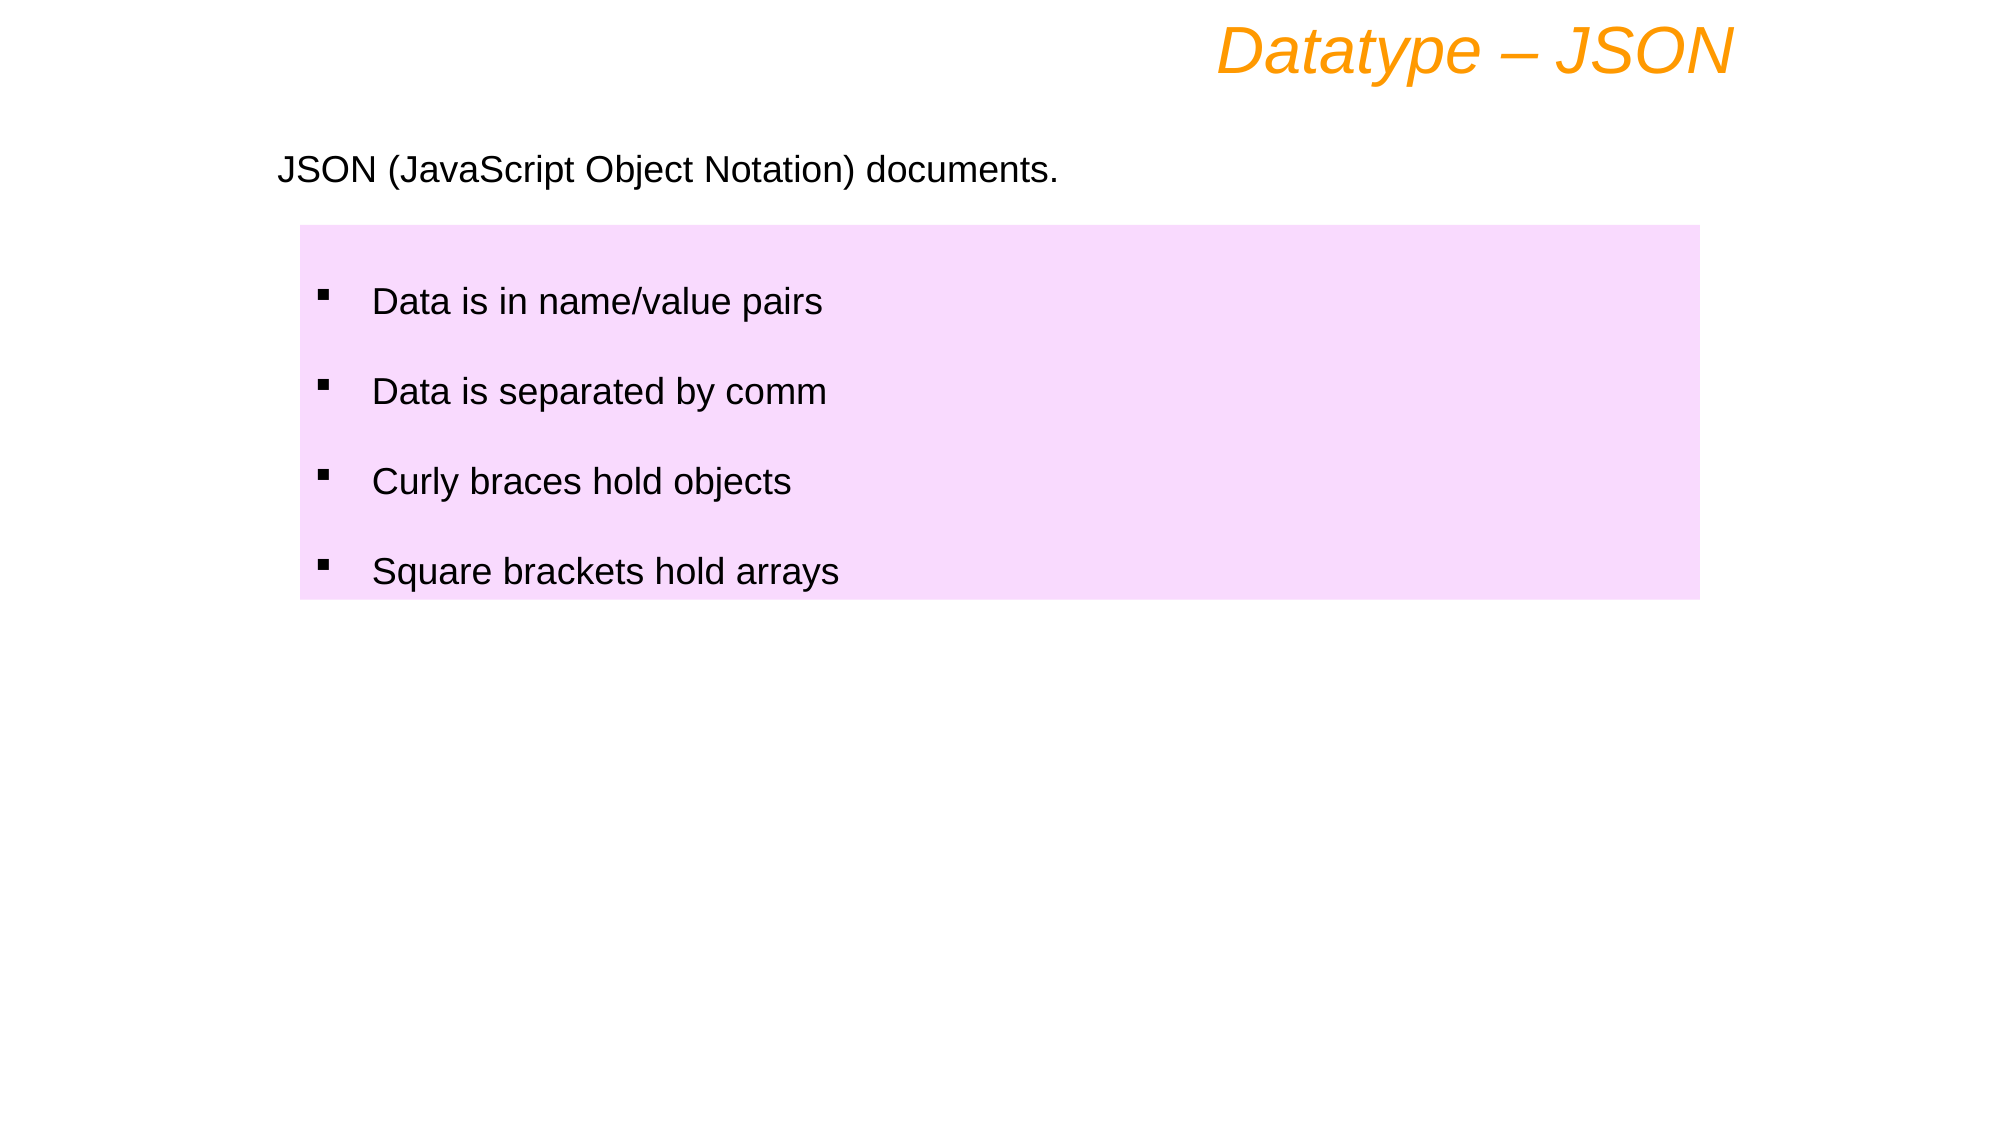

Datatype – JSON
JSON (JavaScript Object Notation) documents.
Data is in name/value pairs
Data is separated by comm
Curly braces hold objects
Square brackets hold arrays